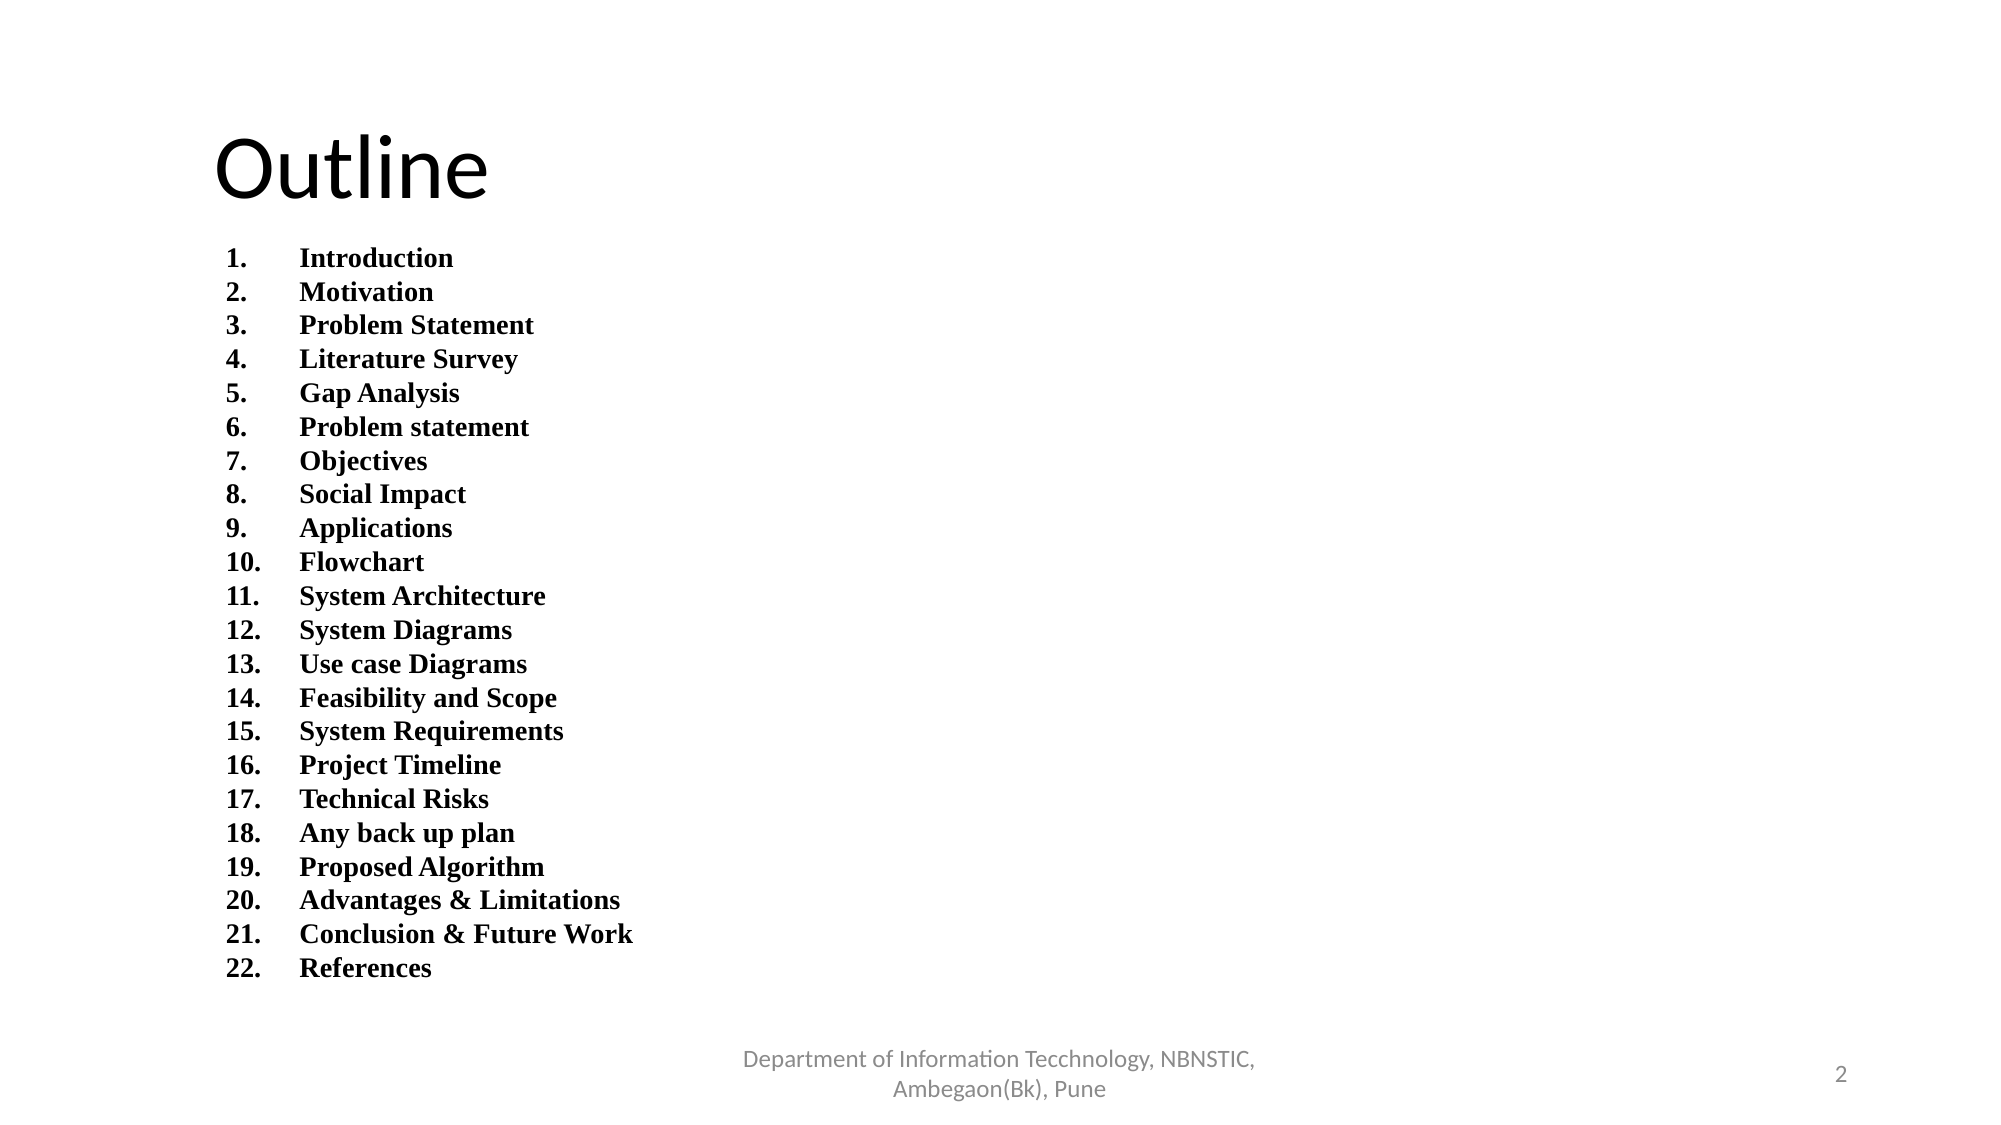

# Outline

Introduction
Motivation
Problem Statement
Literature Survey
Gap Analysis
Problem statement
Objectives
Social Impact
Applications
Flowchart
System Architecture
System Diagrams
Use case Diagrams
Feasibility and Scope
System Requirements
Project Timeline
Technical Risks
Any back up plan
Proposed Algorithm
Advantages & Limitations
Conclusion & Future Work
References

Department of Information Tecchnology, NBNSTIC, Ambegaon(Bk), Pune
2